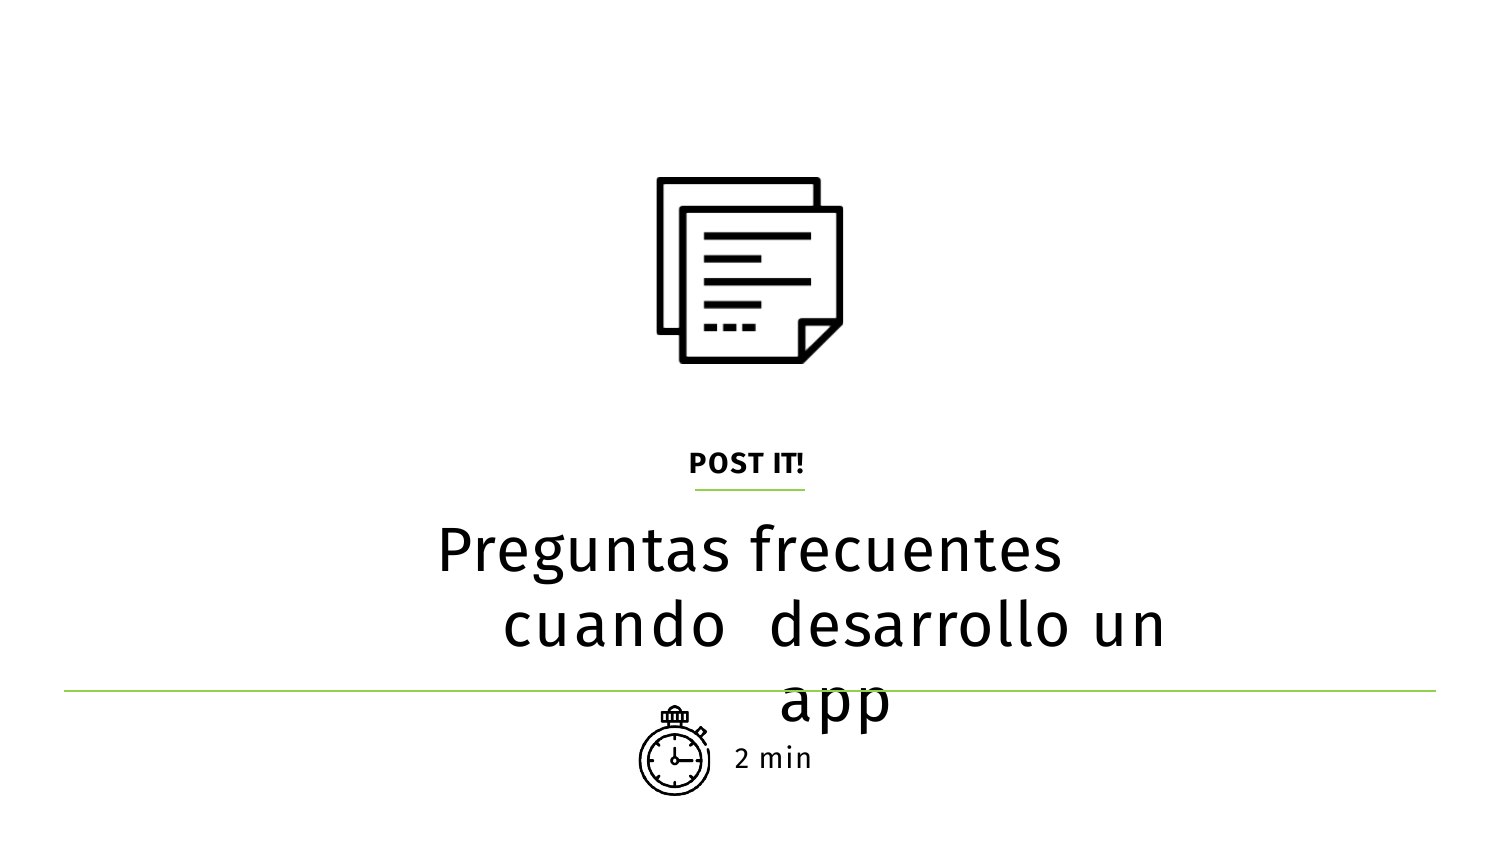

POST IT!

# Preguntas frecuentes cuando  desarrollo un app

2 min